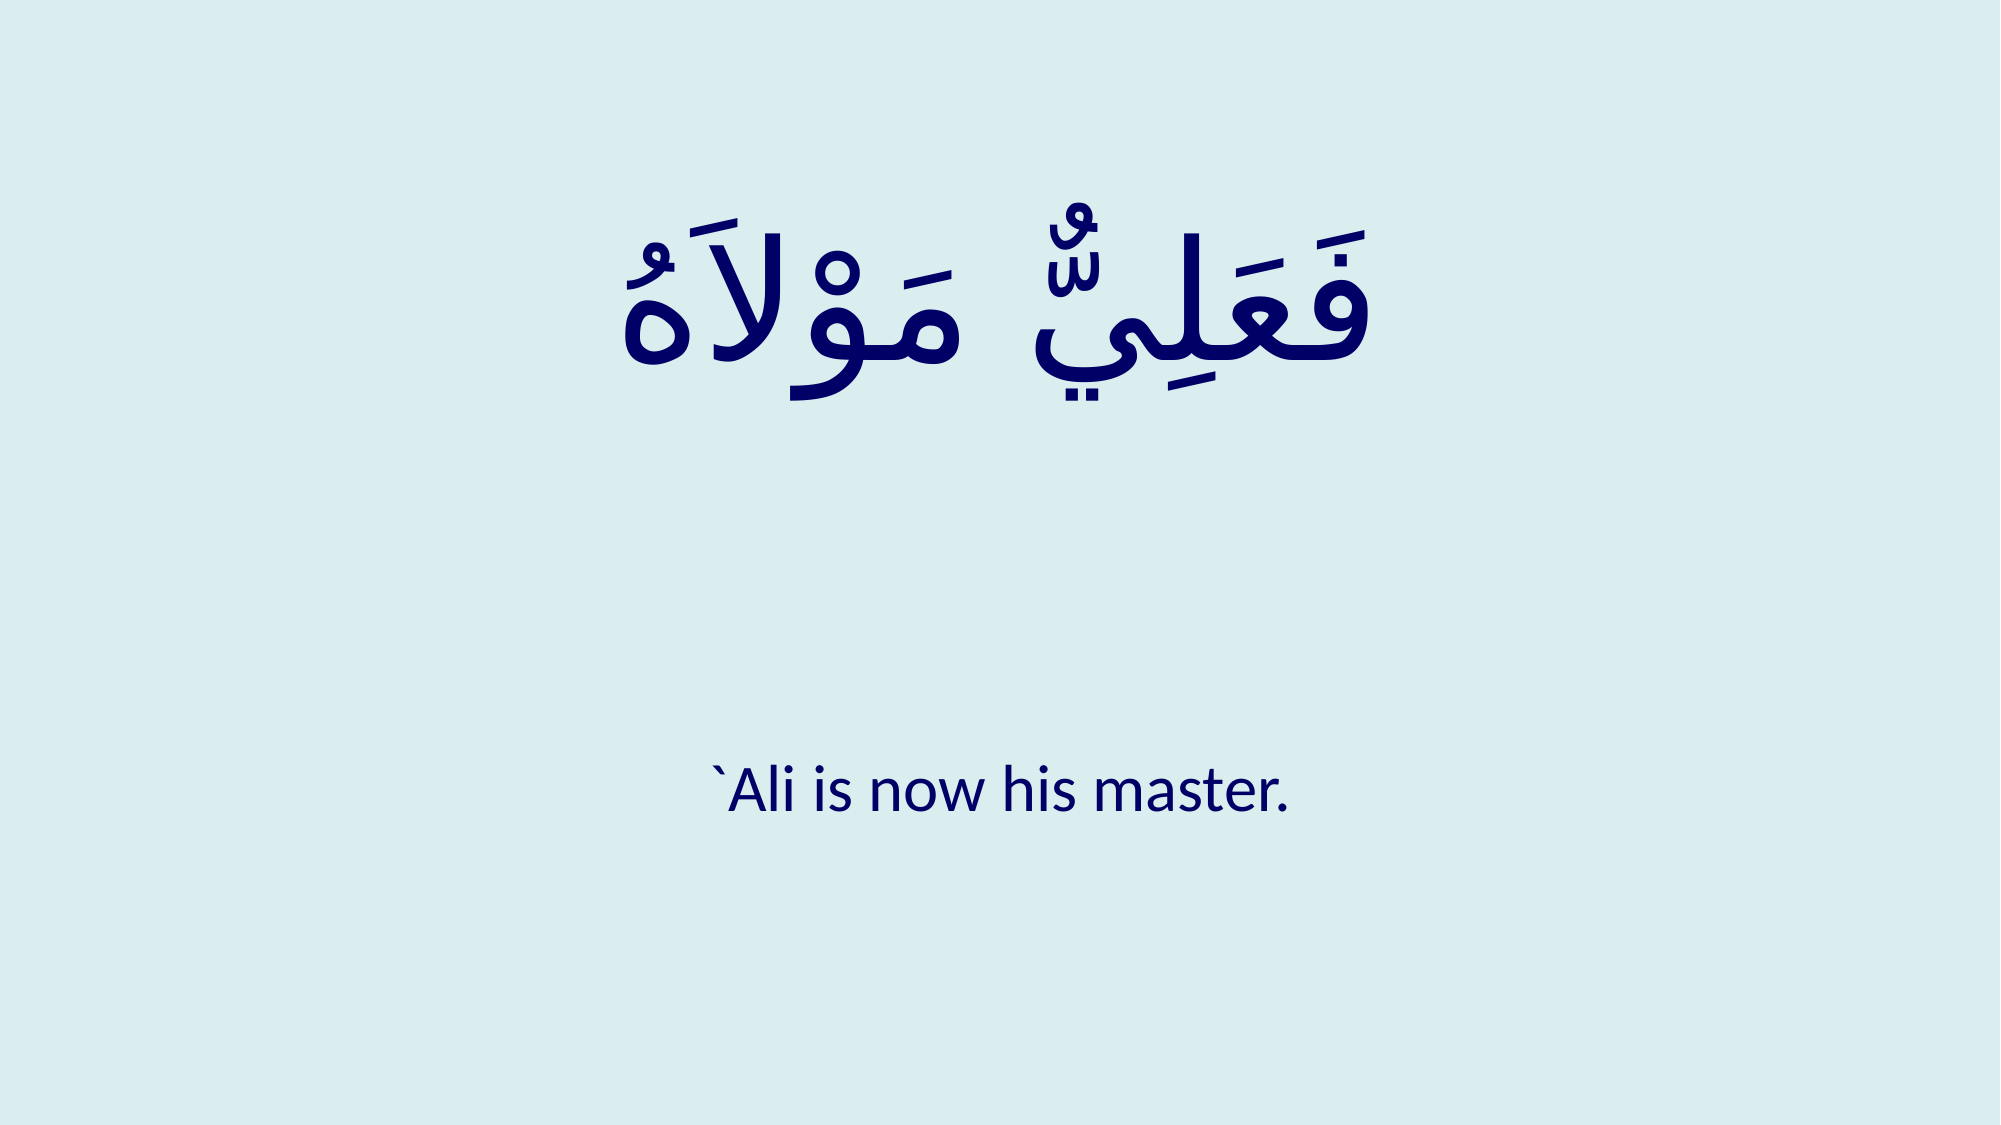

# فَعَلِيٌّ مَوْلاَهُ
`Ali is now his master.